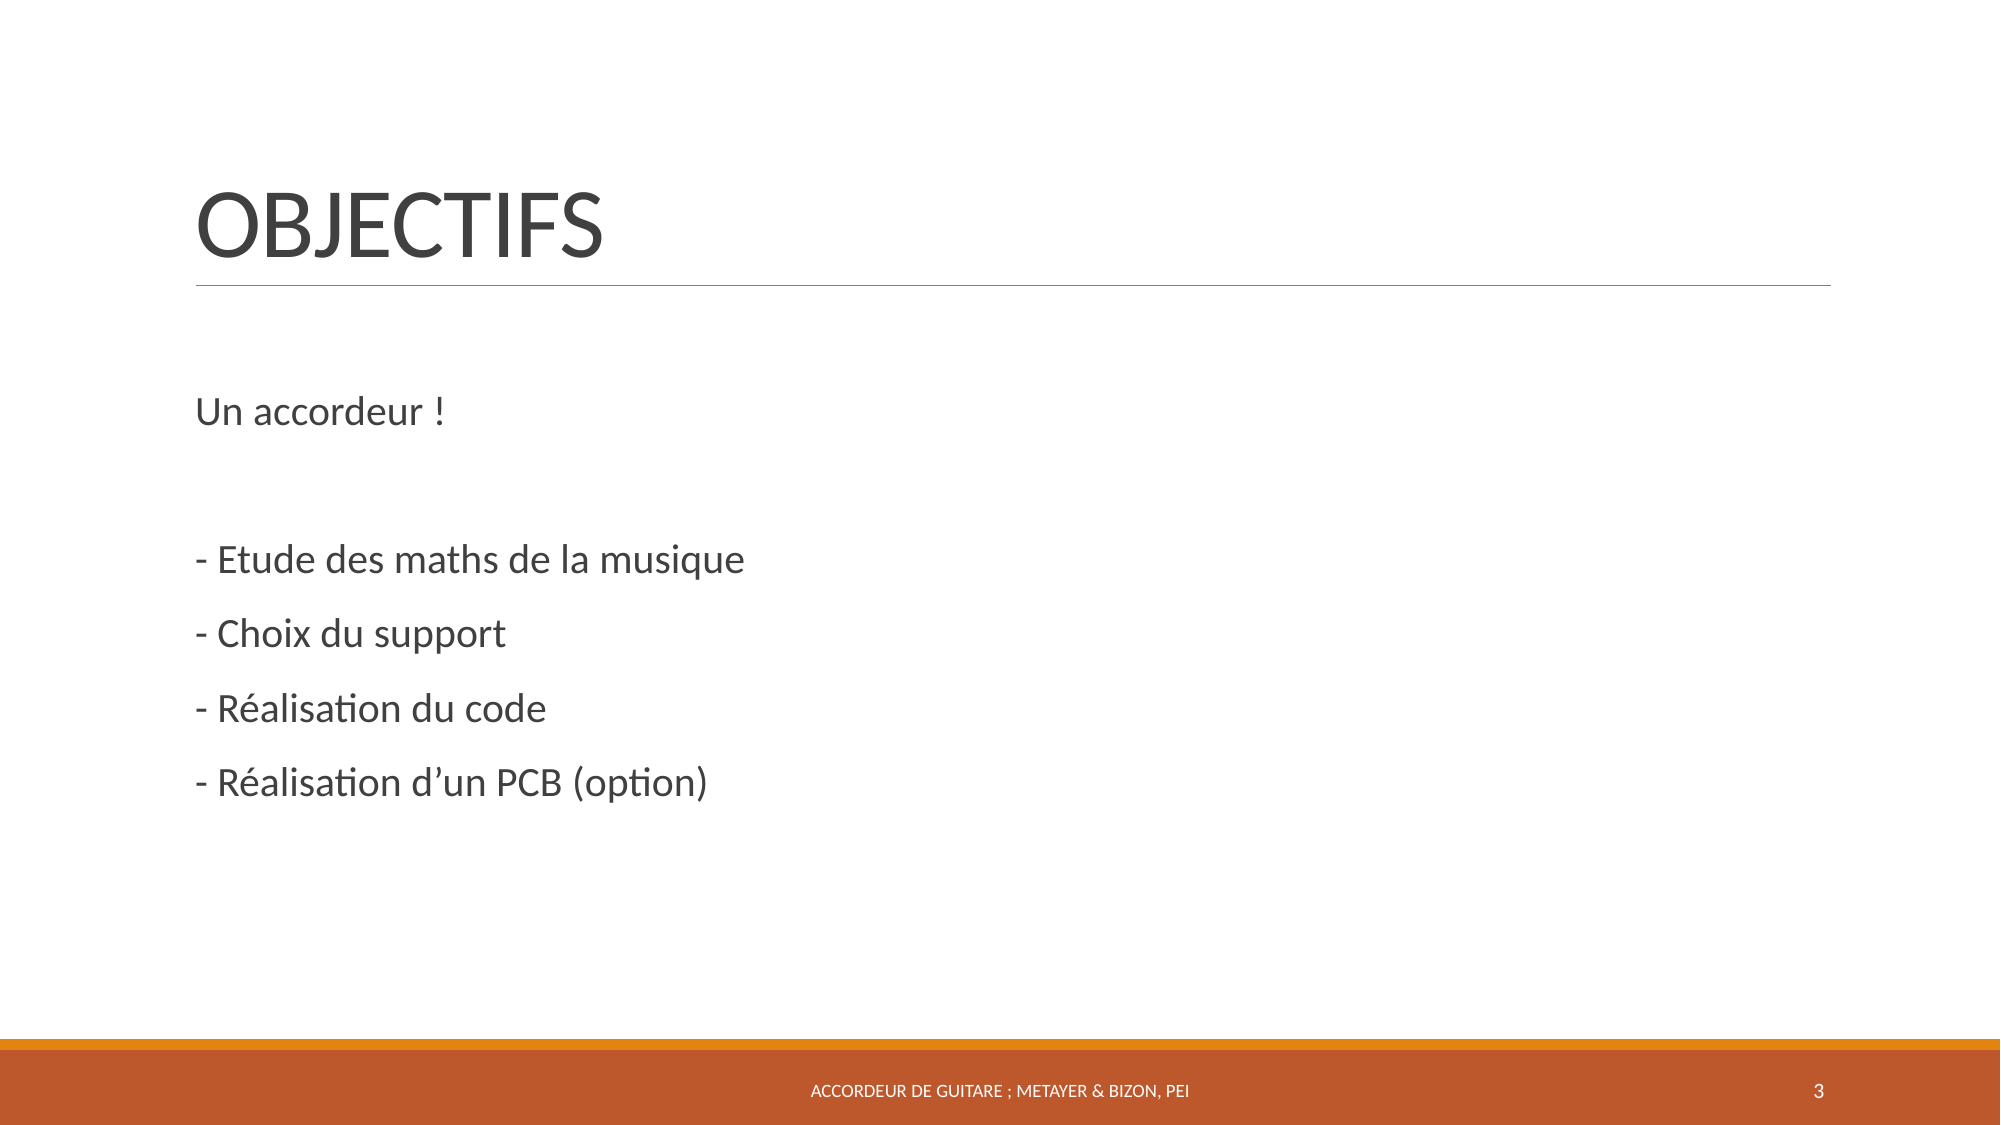

# OBJECTIFS

Un accordeur !

- Etude des maths de la musique
- Choix du support
- Réalisation du code
- Réalisation d’un PCB (option)
ACCORDEUR DE GUITARE ; METAYER & BIZON, PEI
3